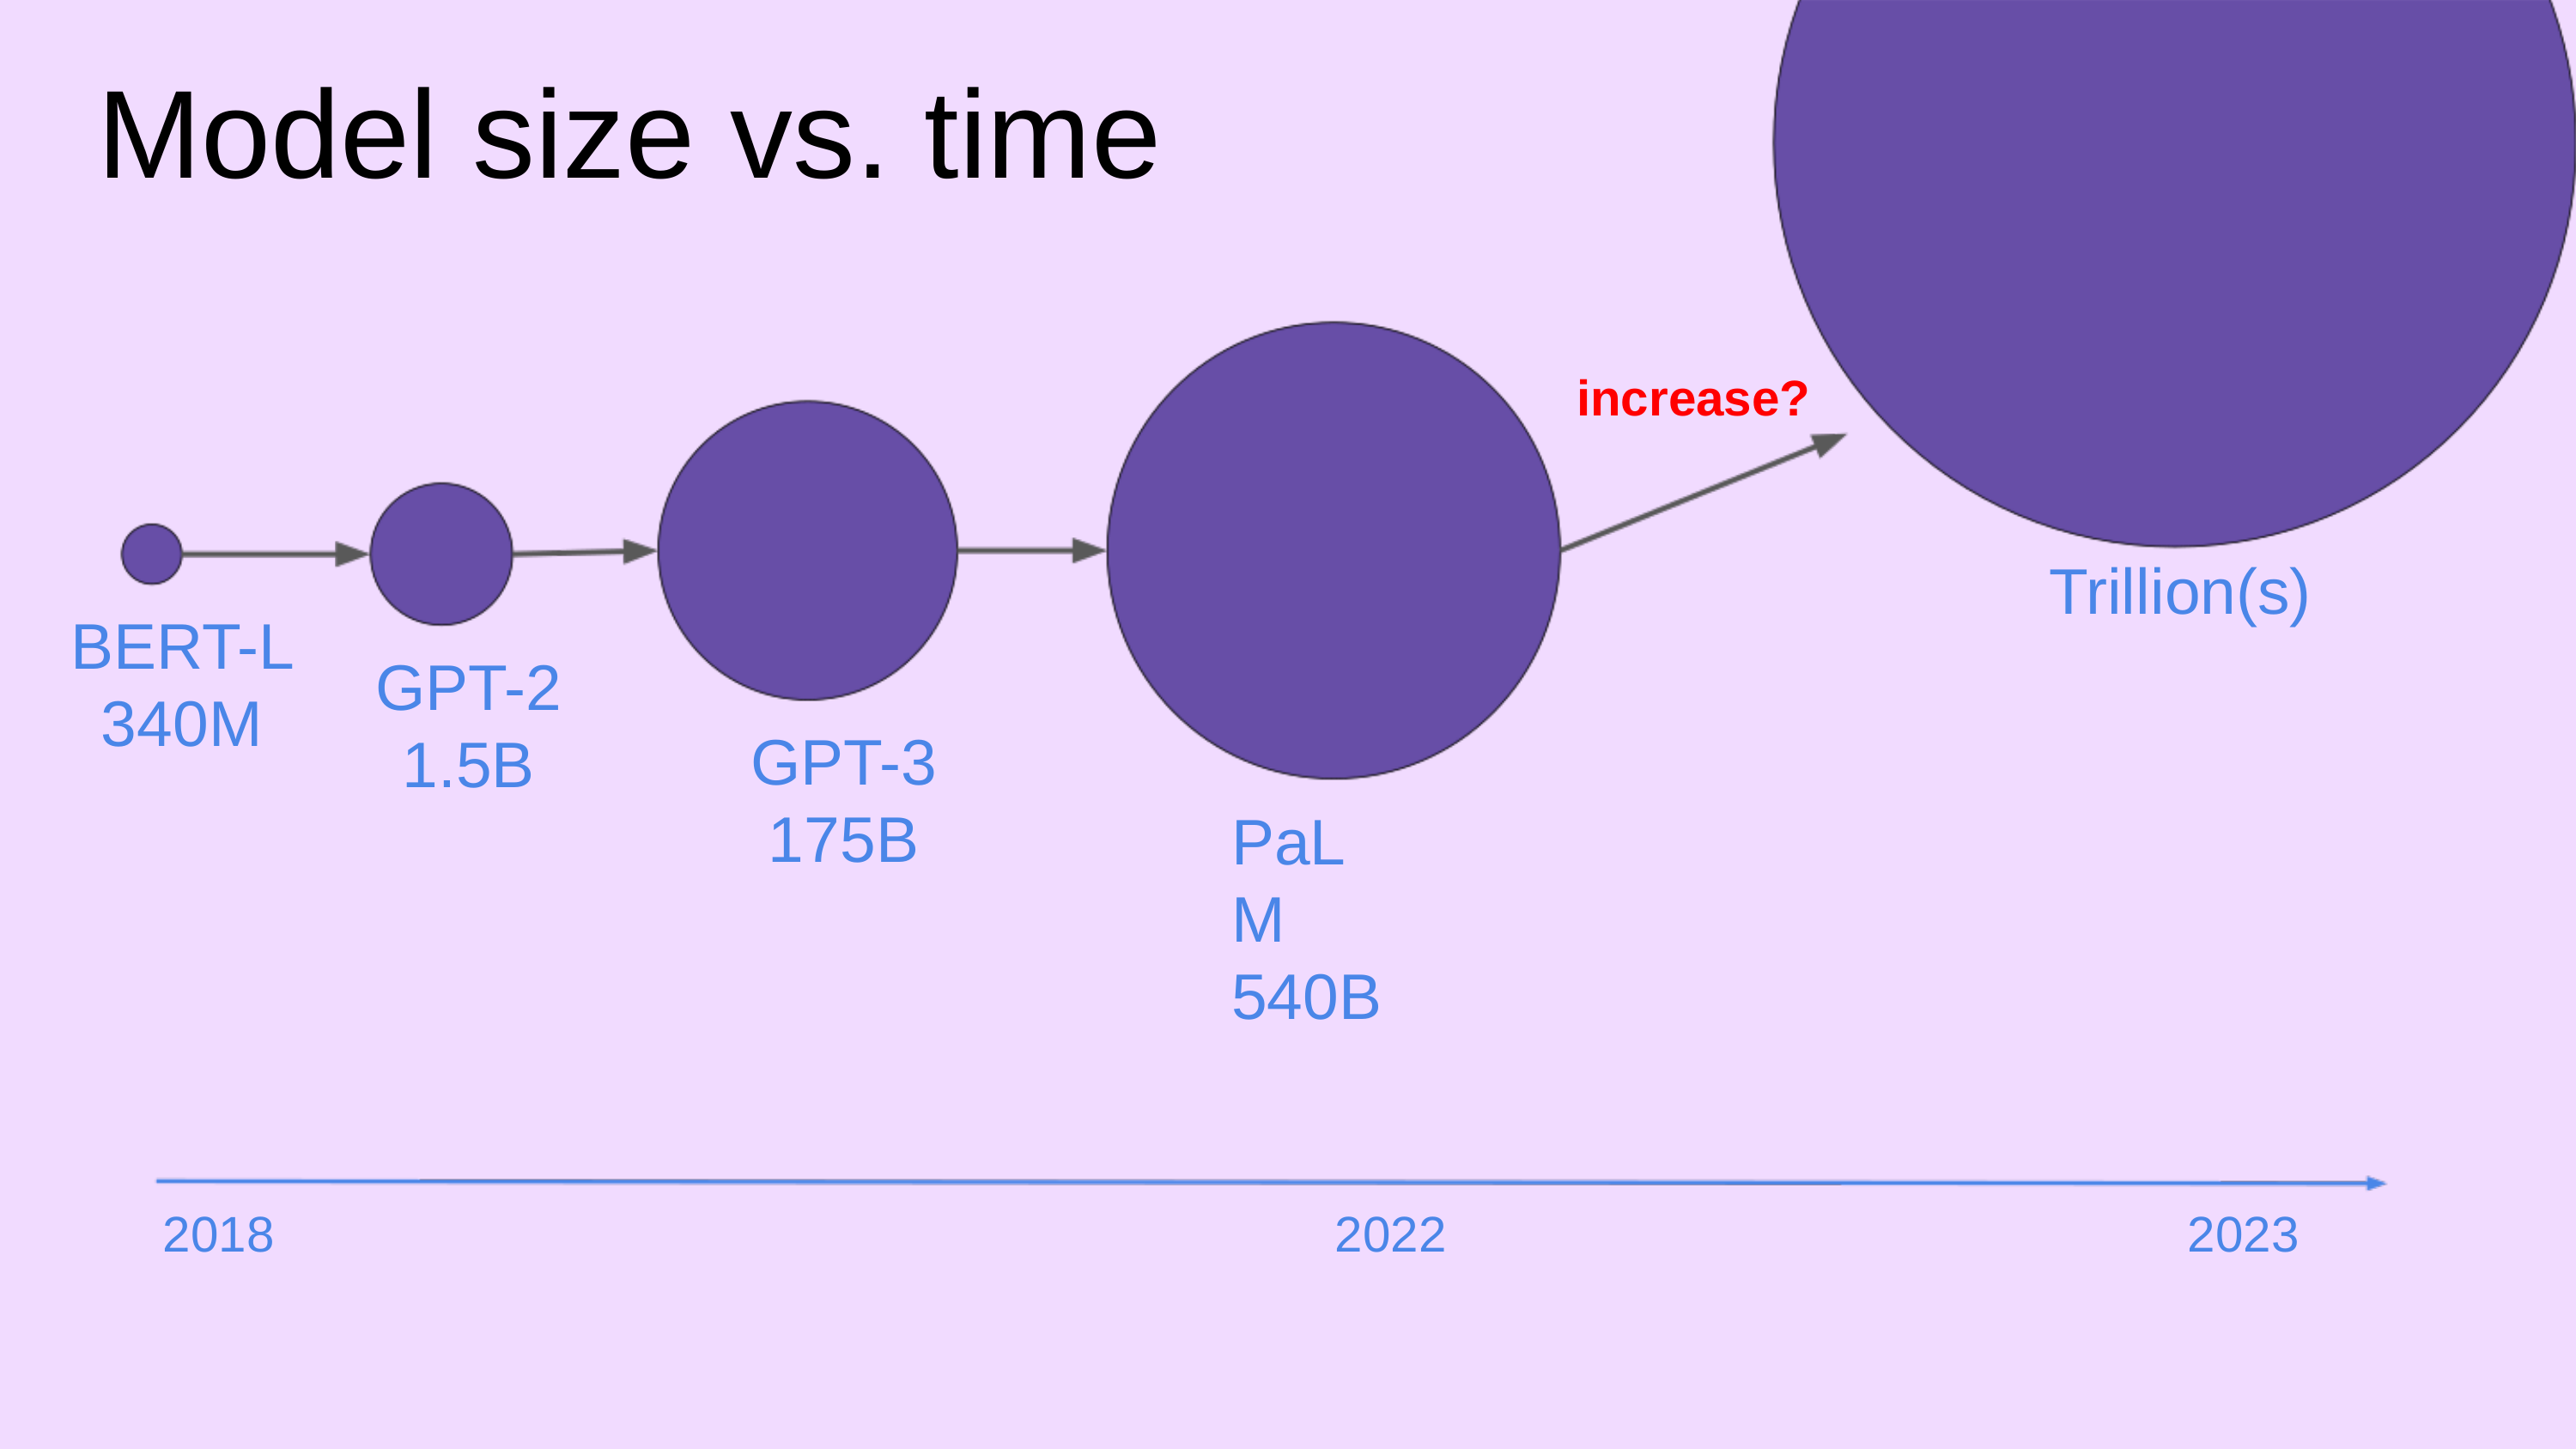

Model size vs. time
increase?
Trillion(s)
BERT-L 340M
GPT-2 1.5B
GPT-3 175B
PaLM 540B

2018
2022
2023